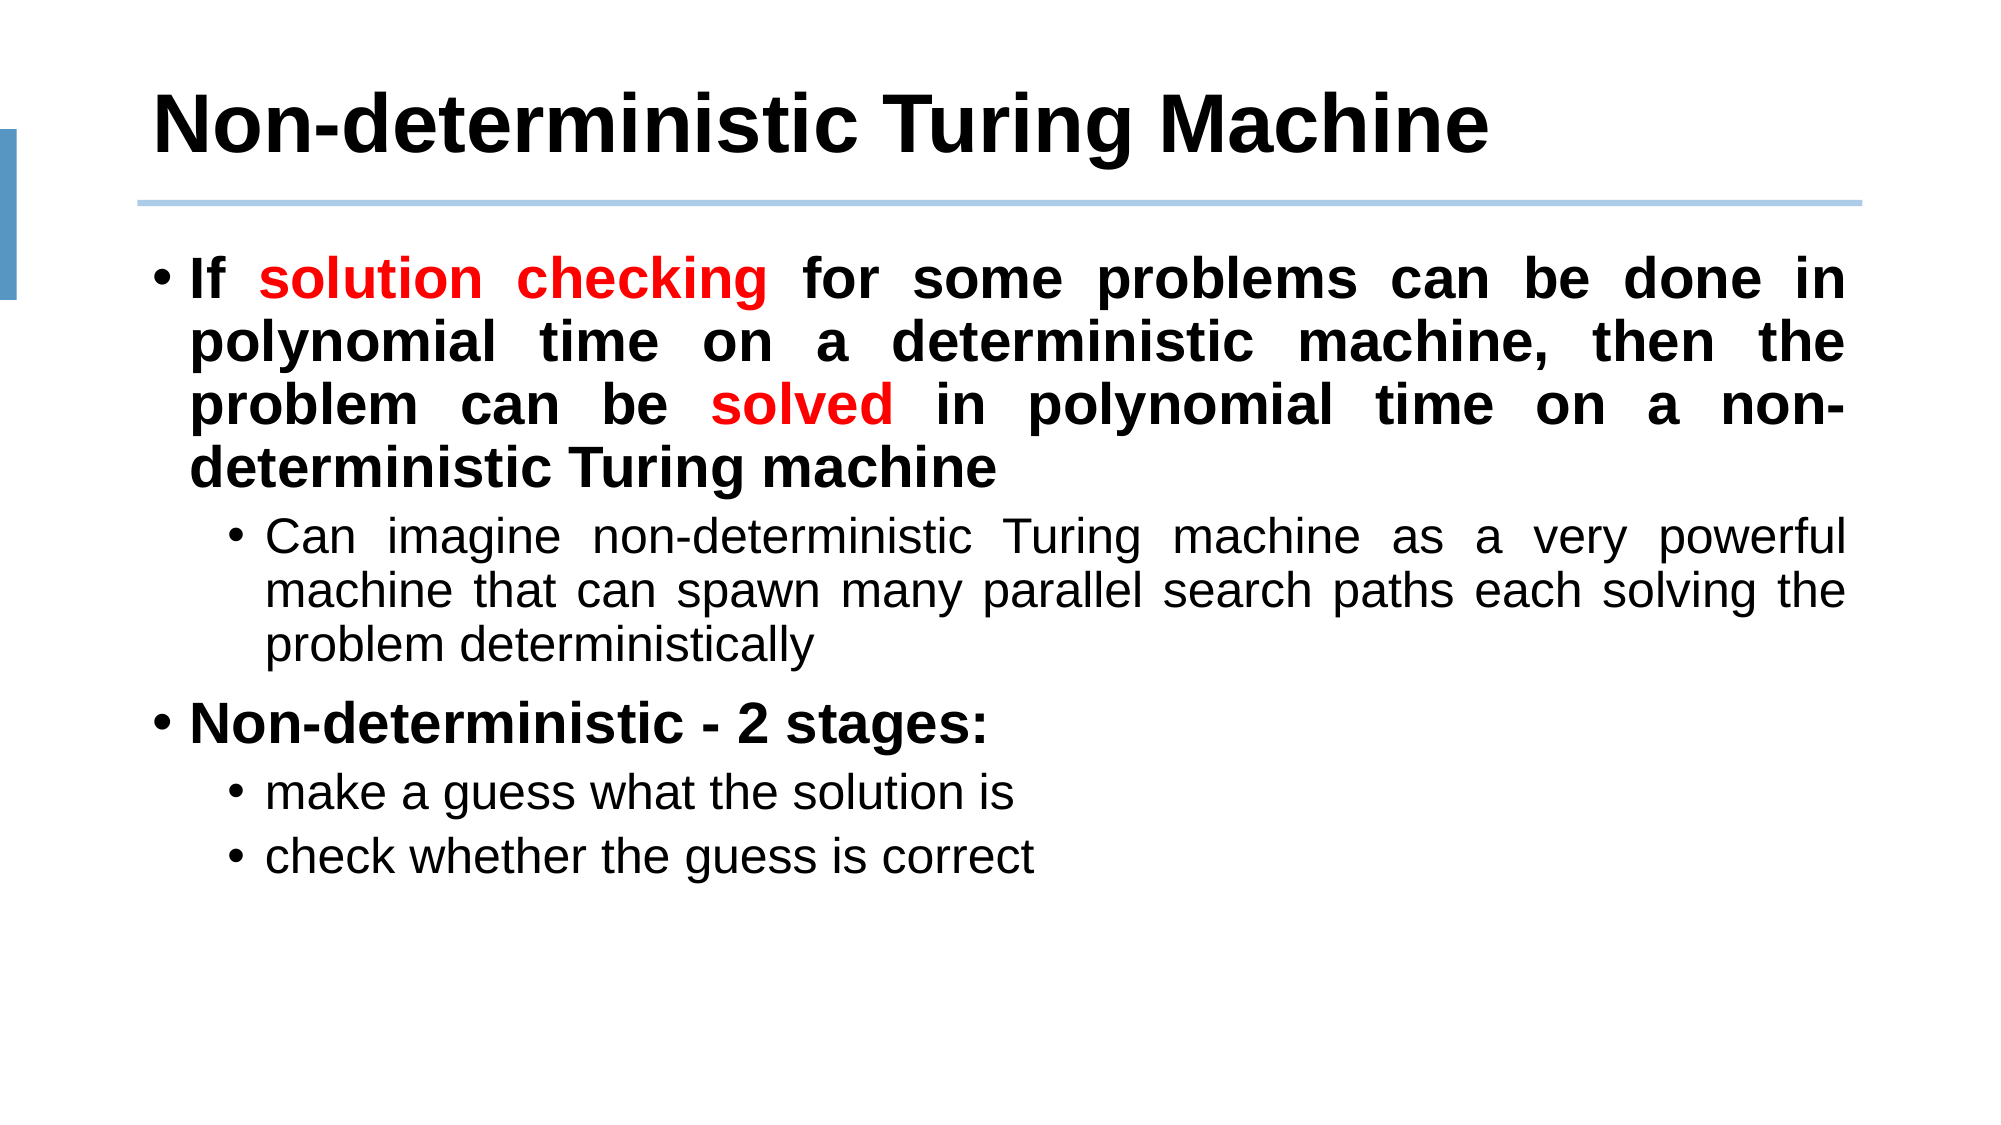

# Non-deterministic Turing Machine
If solution checking for some problems can be done in polynomial time on a deterministic machine, then the problem can be solved in polynomial time on a non-deterministic Turing machine
Can imagine non-deterministic Turing machine as a very powerful machine that can spawn many parallel search paths each solving the problem deterministically
Non-deterministic - 2 stages:
make a guess what the solution is
check whether the guess is correct